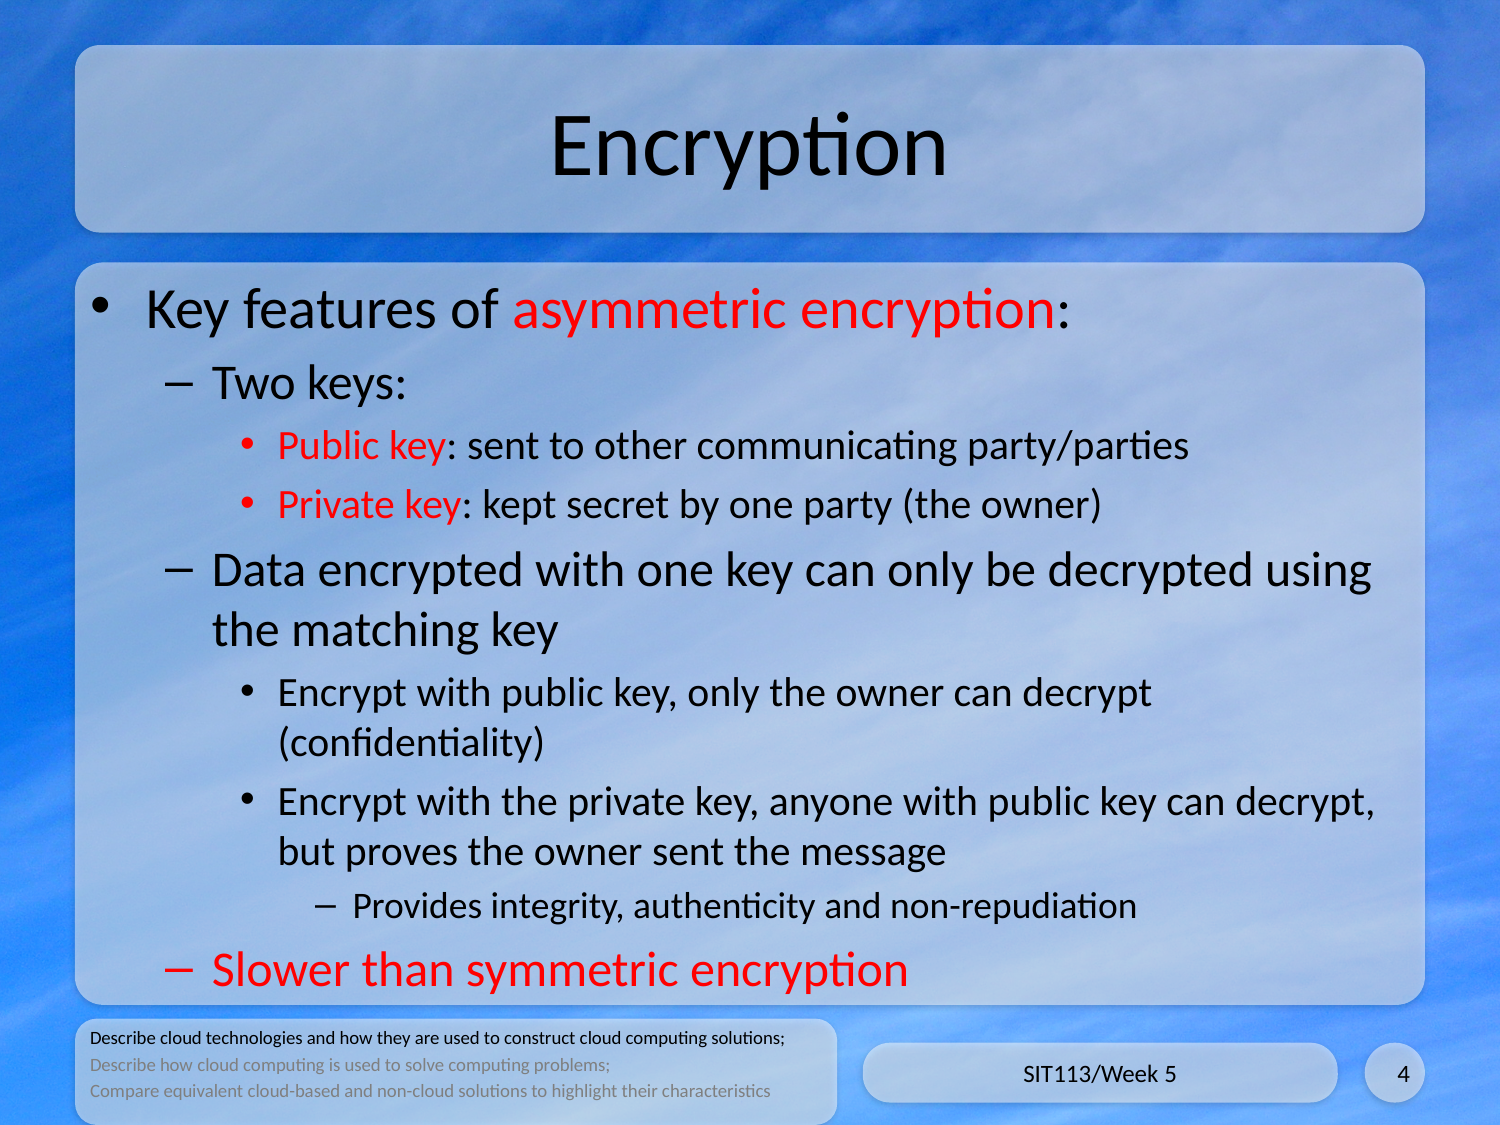

# Encryption
Key features of asymmetric encryption:
Two keys:
Public key: sent to other communicating party/parties
Private key: kept secret by one party (the owner)
Data encrypted with one key can only be decrypted using the matching key
Encrypt with public key, only the owner can decrypt (confidentiality)
Encrypt with the private key, anyone with public key can decrypt, but proves the owner sent the message
Provides integrity, authenticity and non-repudiation
Slower than symmetric encryption
Describe cloud technologies and how they are used to construct cloud computing solutions;
Describe how cloud computing is used to solve computing problems;
Compare equivalent cloud-based and non-cloud solutions to highlight their characteristics
SIT113/Week 5
4